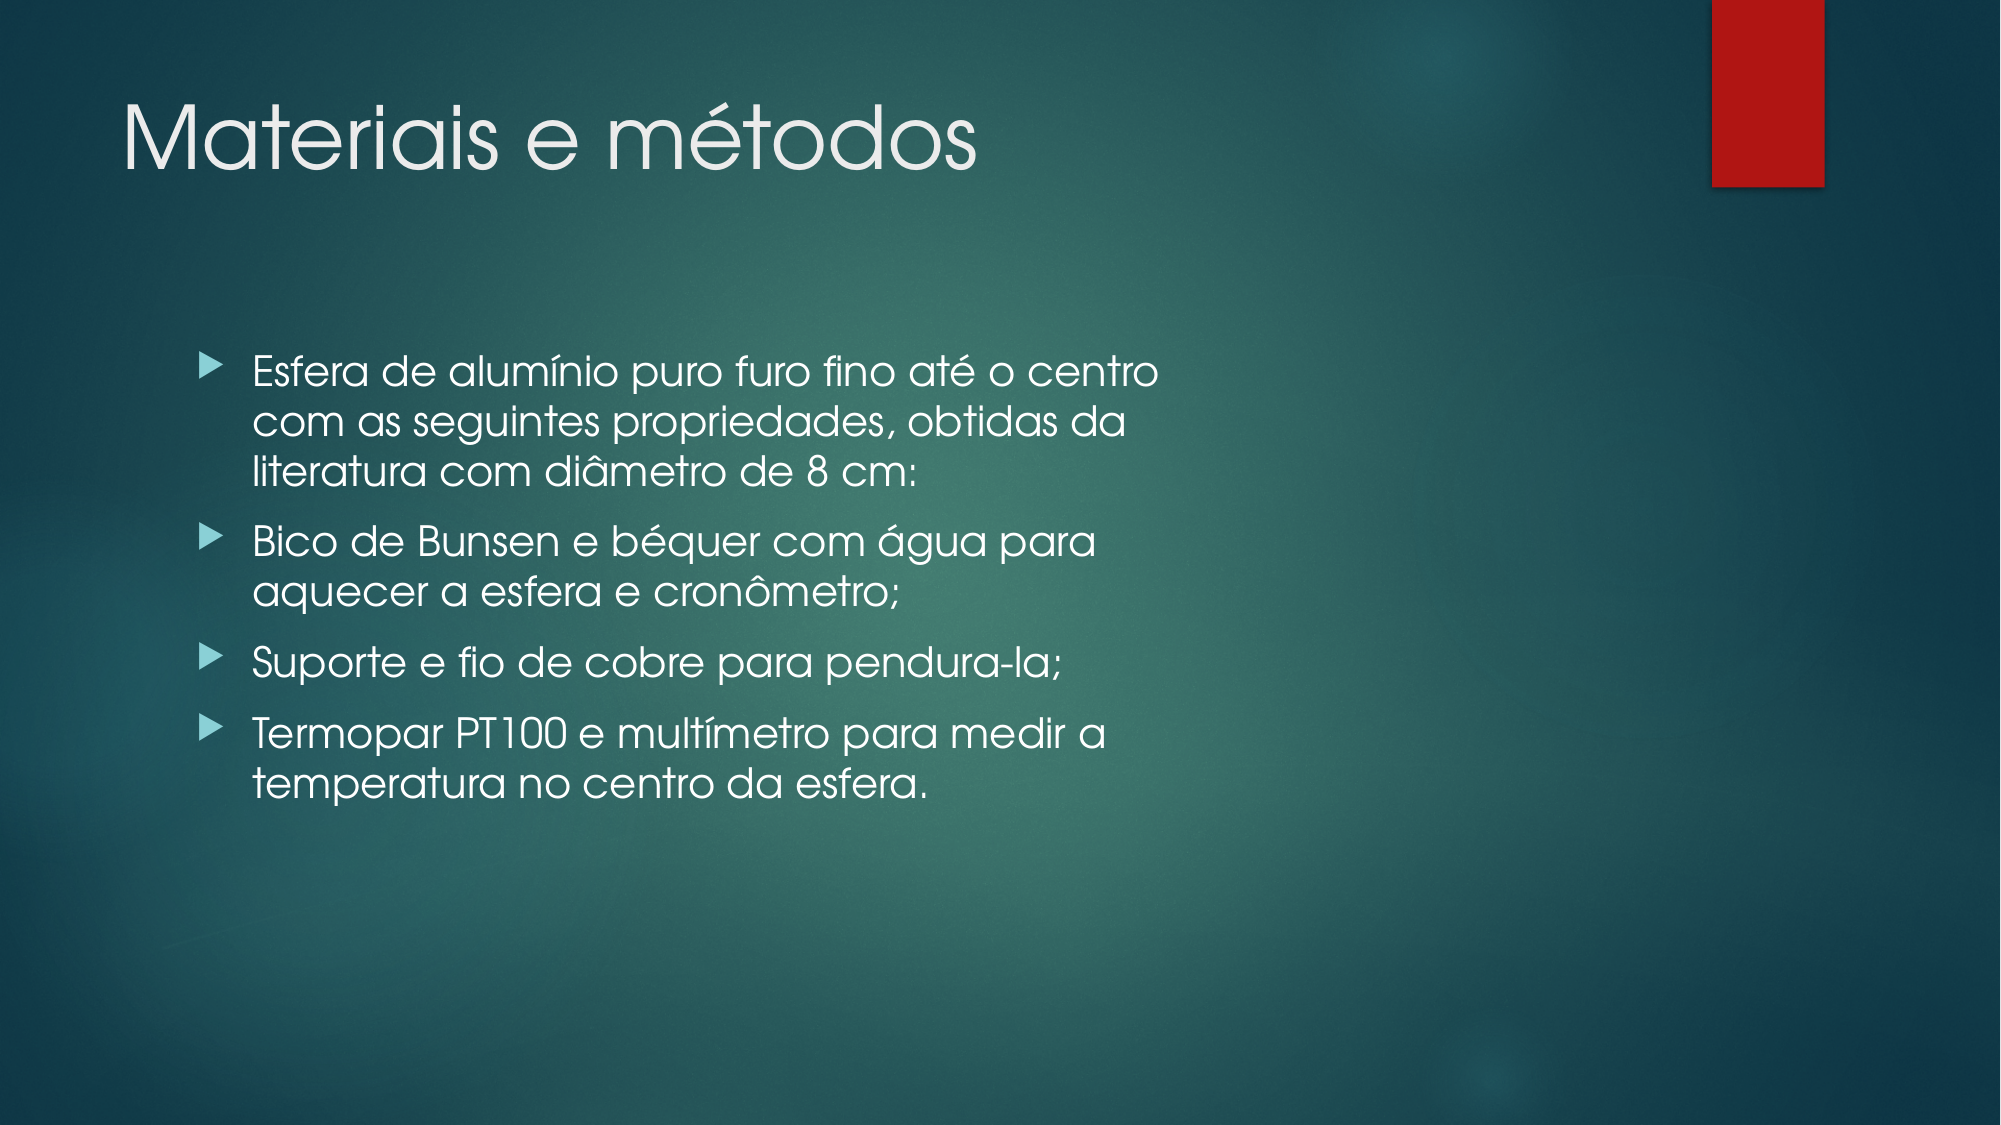

# Materiais e métodos
Esfera de alumínio puro furo fino até o centro com as seguintes propriedades, obtidas da literatura com diâmetro de 8 cm:
Bico de Bunsen e béquer com água para aquecer a esfera e cronômetro;
Suporte e fio de cobre para pendura-la;
Termopar PT100 e multímetro para medir a temperatura no centro da esfera.